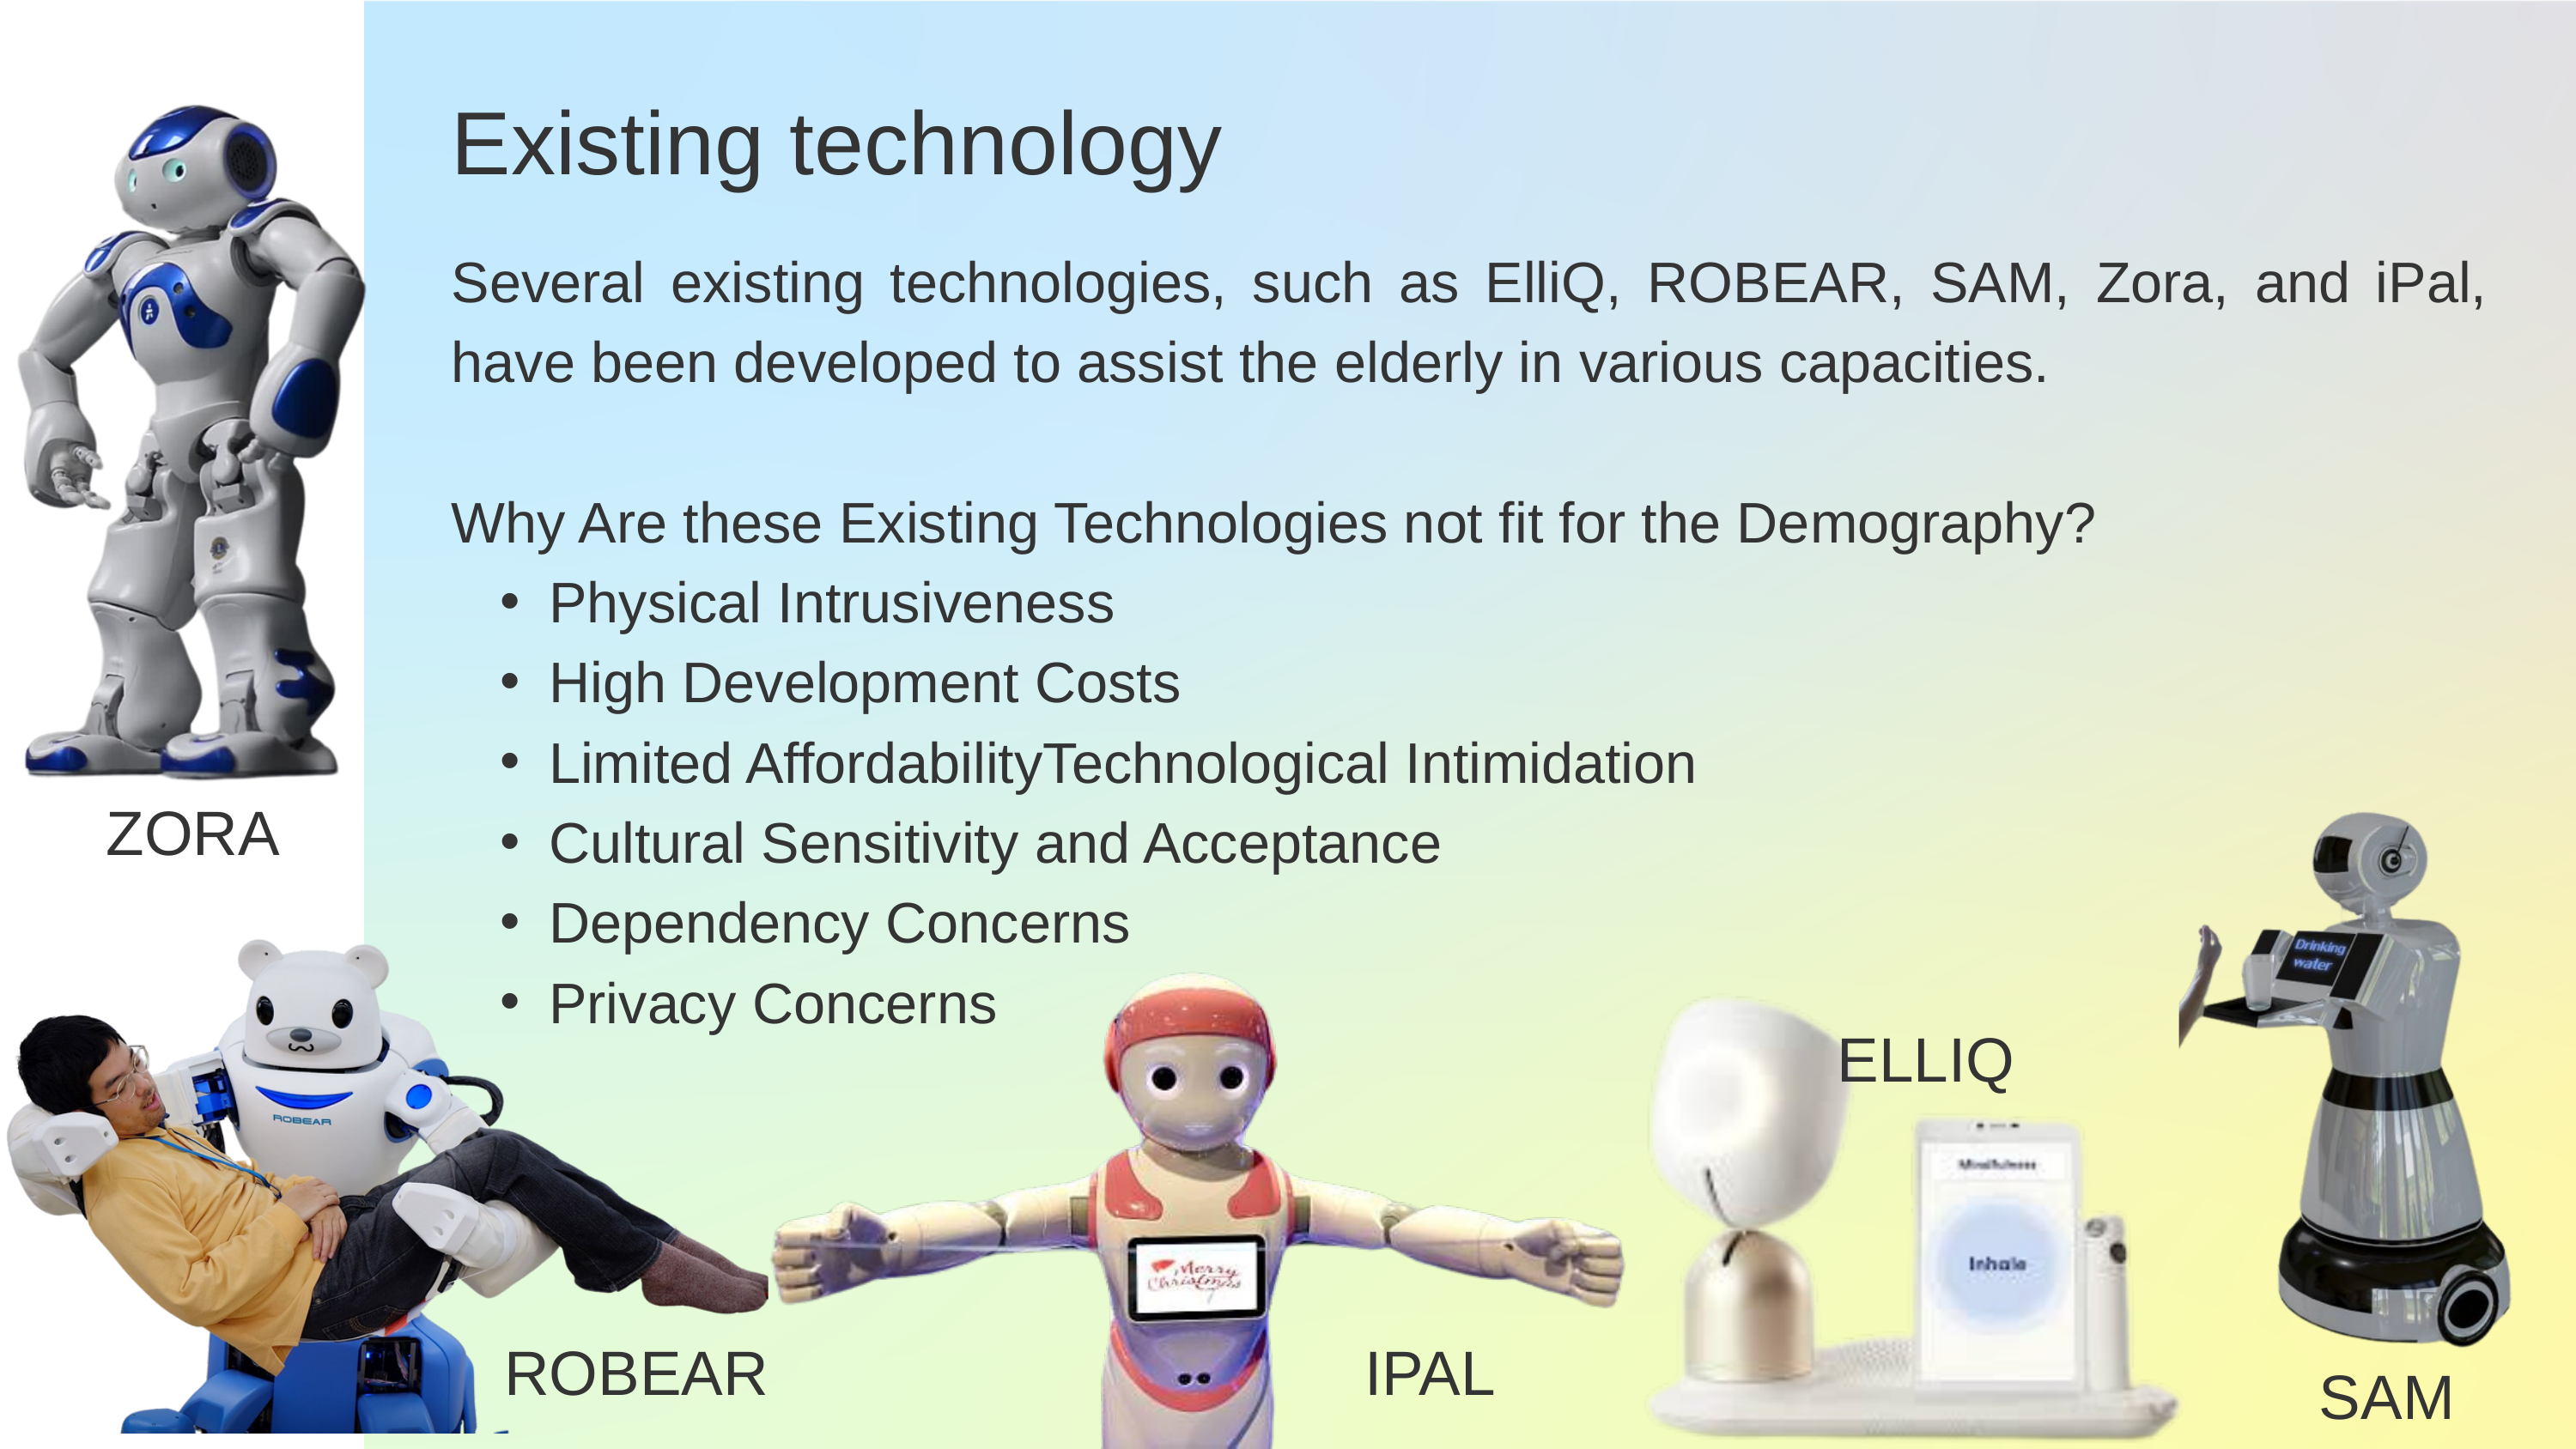

Existing technology
Several existing technologies, such as ElliQ, ROBEAR, SAM, Zora, and iPal, have been developed to assist the elderly in various capacities.

Why Are these Existing Technologies not fit for the Demography?
Physical Intrusiveness
High Development Costs
Limited AffordabilityTechnological Intimidation
Cultural Sensitivity and Acceptance
Dependency Concerns
Privacy Concerns

ZORA

ELLIQ
ROBEAR
IPAL
SAM